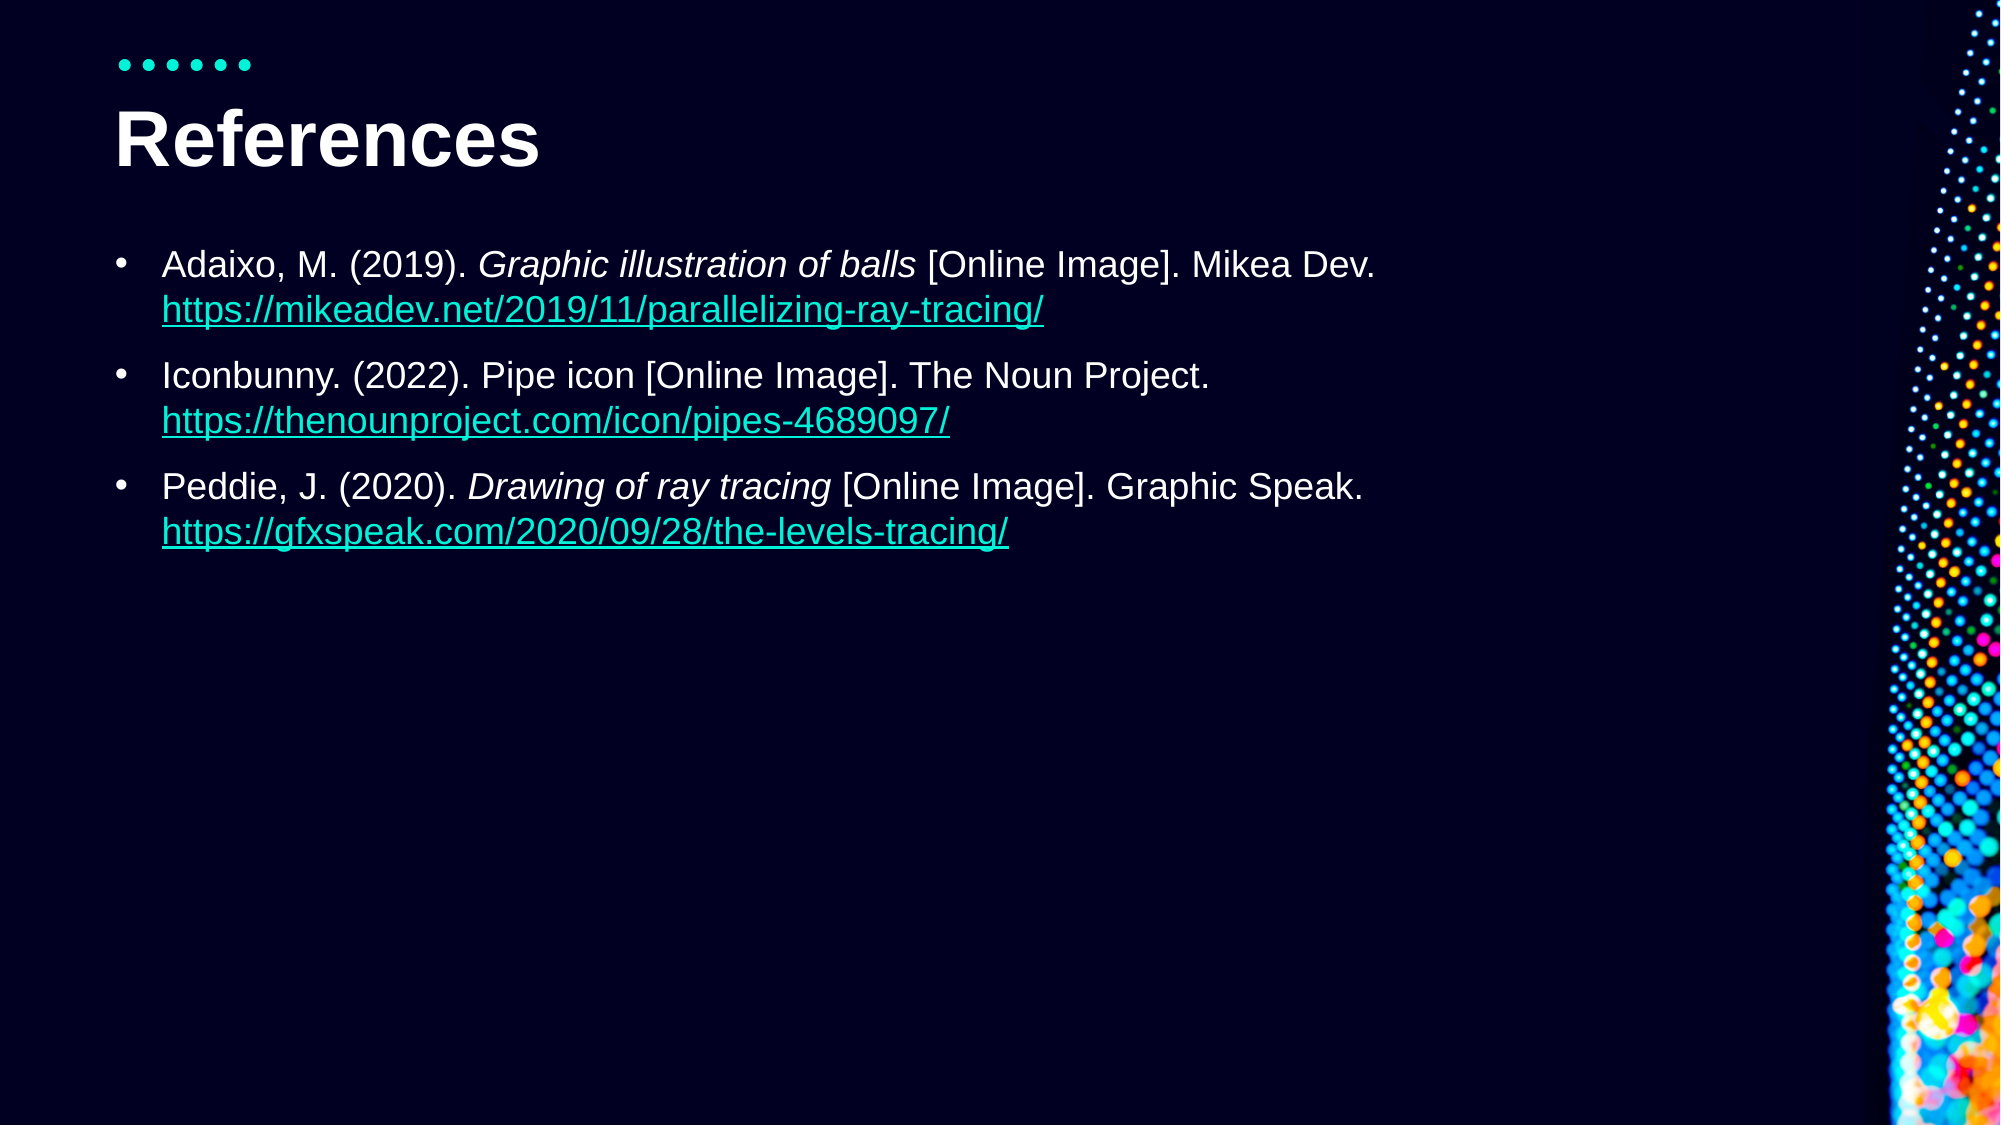

# References
Adaixo, M. (2019). Graphic illustration of balls [Online Image]. Mikea Dev. https://mikeadev.net/2019/11/parallelizing-ray-tracing/
Iconbunny. (2022). Pipe icon [Online Image]. The Noun Project. https://thenounproject.com/icon/pipes-4689097/
Peddie, J. (2020). Drawing of ray tracing [Online Image]. Graphic Speak. https://gfxspeak.com/2020/09/28/the-levels-tracing/